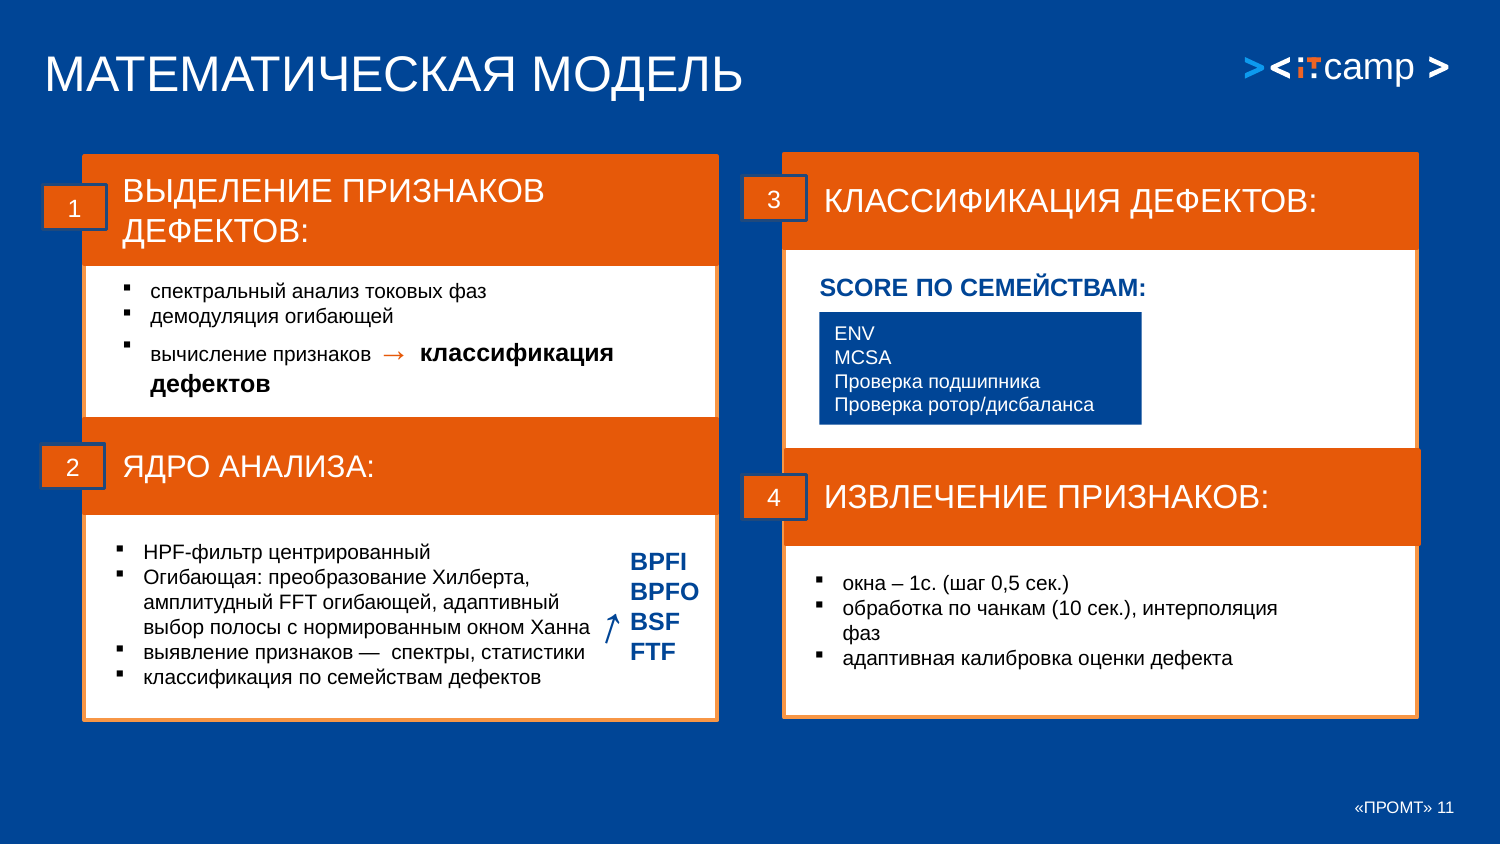

# МАТЕМАТИЧЕСКАЯ МОДЕЛЬ
camp

КЛАССИФИКАЦИЯ ДЕФЕКТОВ:
3

ВЫДЕЛЕНИЕ ПРИЗНАКОВ ДЕФЕКТОВ:

1
SCORE ПО СЕМЕЙСТВАМ:
спектральный анализ токовых фаз
демодуляция огибающей
вычисление признаков → классификация дефектов

ENV
MCSA
Проверка подшипника
Проверка ротор/дисбаланса

ЯДРО АНАЛИЗА:
2

ИЗВЛЕЧЕНИЕ ПРИЗНАКОВ:
4
HPF-фильтр центрированный
Огибающая: преобразование Хилберта, амплитудный FFT огибающей, адаптивный выбор полосы с нормированным окном Ханна
выявление признаков —  спектры, статистики
классификация по семействам дефектов
BPFI
BPFO
BSF
FTF
окна – 1с. (шаг 0,5 сек.)
обработка по чанкам (10 сек.), интерполяция фаз
адаптивная калибровка оценки дефекта
→
«ПРОМТ» 11